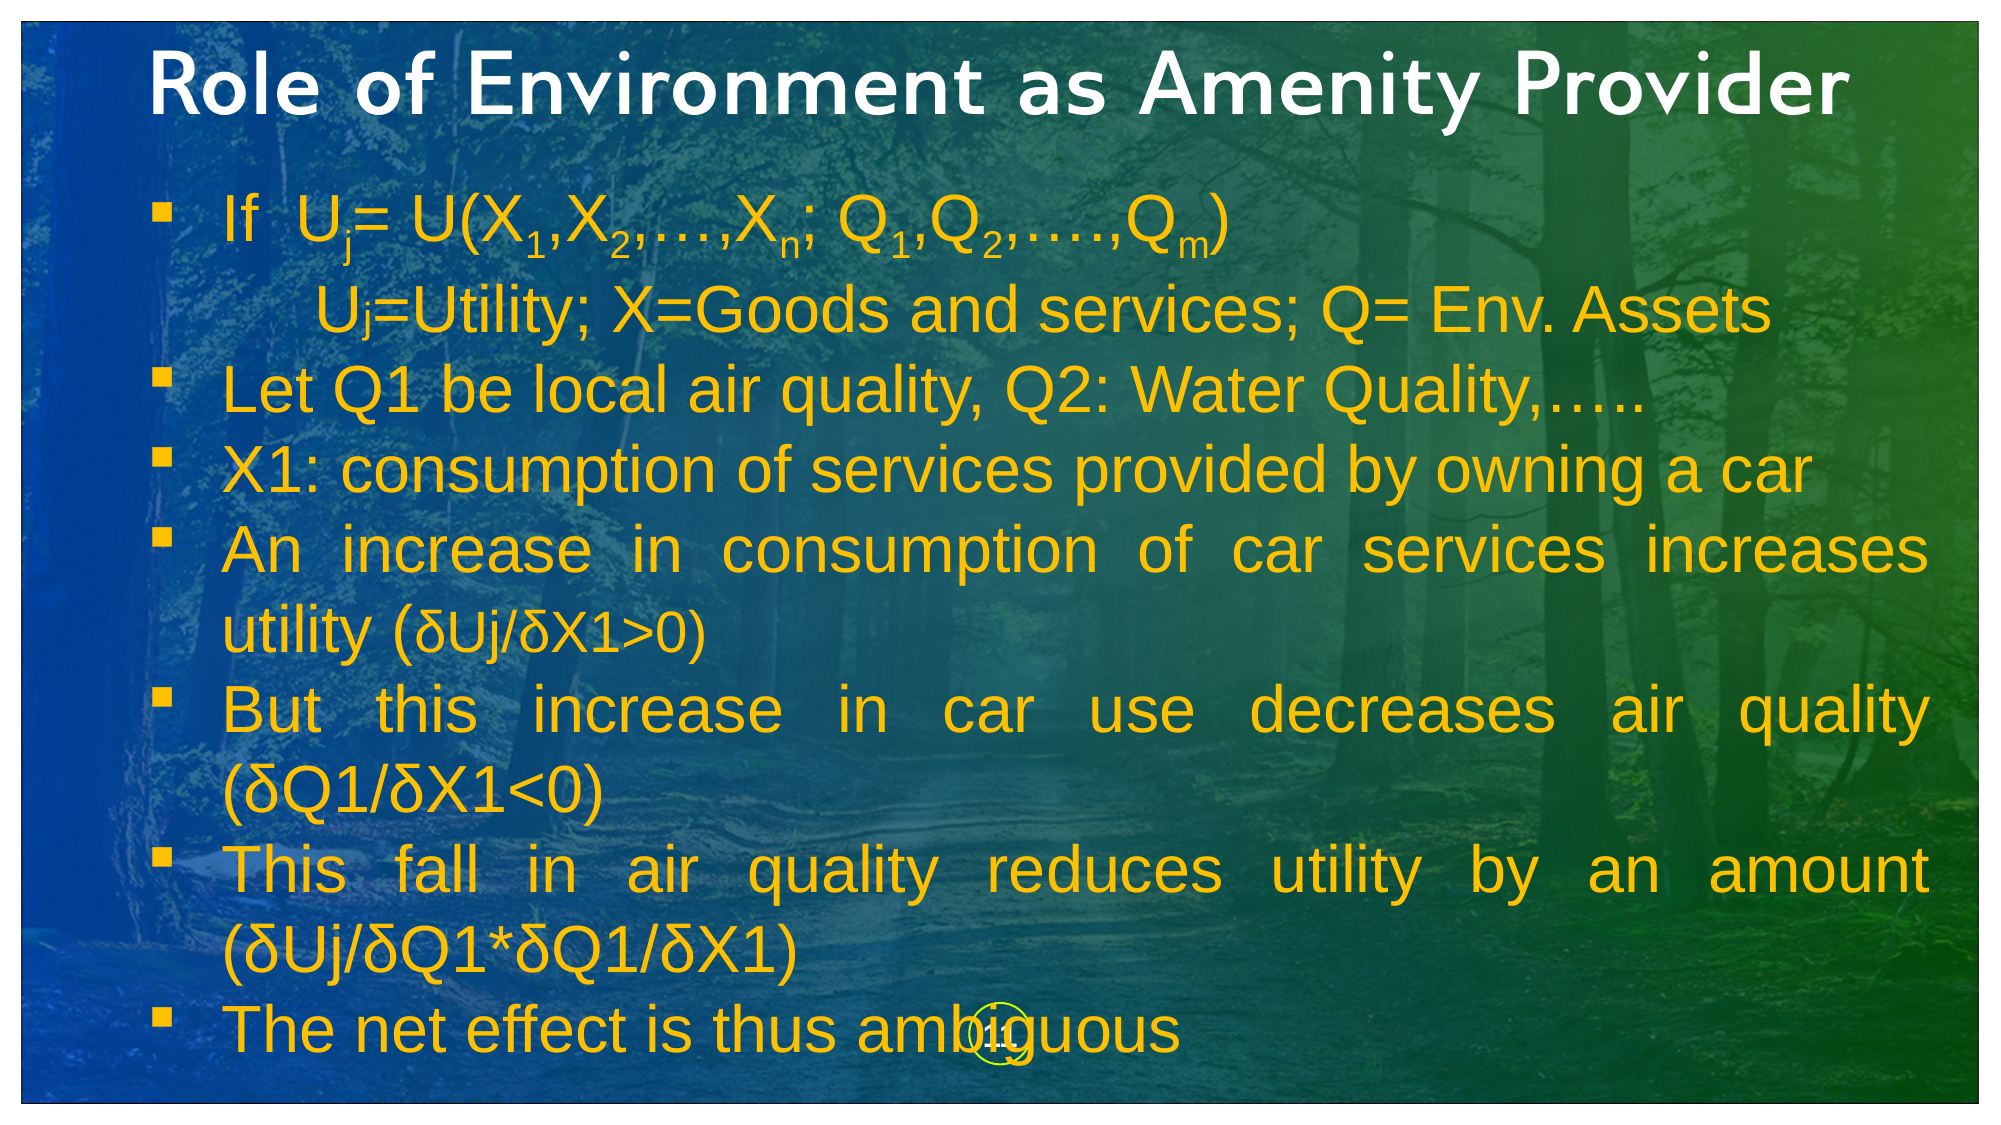

Role of Environment as Amenity Provider
If  Uj= U(X1,X2,…,Xn; Q1,Q2,….,Qm)
	Uj=Utility; X=Goods and services; Q= Env. Assets
Let Q1 be local air quality, Q2: Water Quality,…..
X1: consumption of services provided by owning a car
An increase in consumption of car services increases utility (δUj/δX1>0)
But this increase in car use decreases air quality (δQ1/δX1<0)
This fall in air quality reduces utility by an amount (δUj/δQ1*δQ1/δX1)
The net effect is thus ambiguous

11